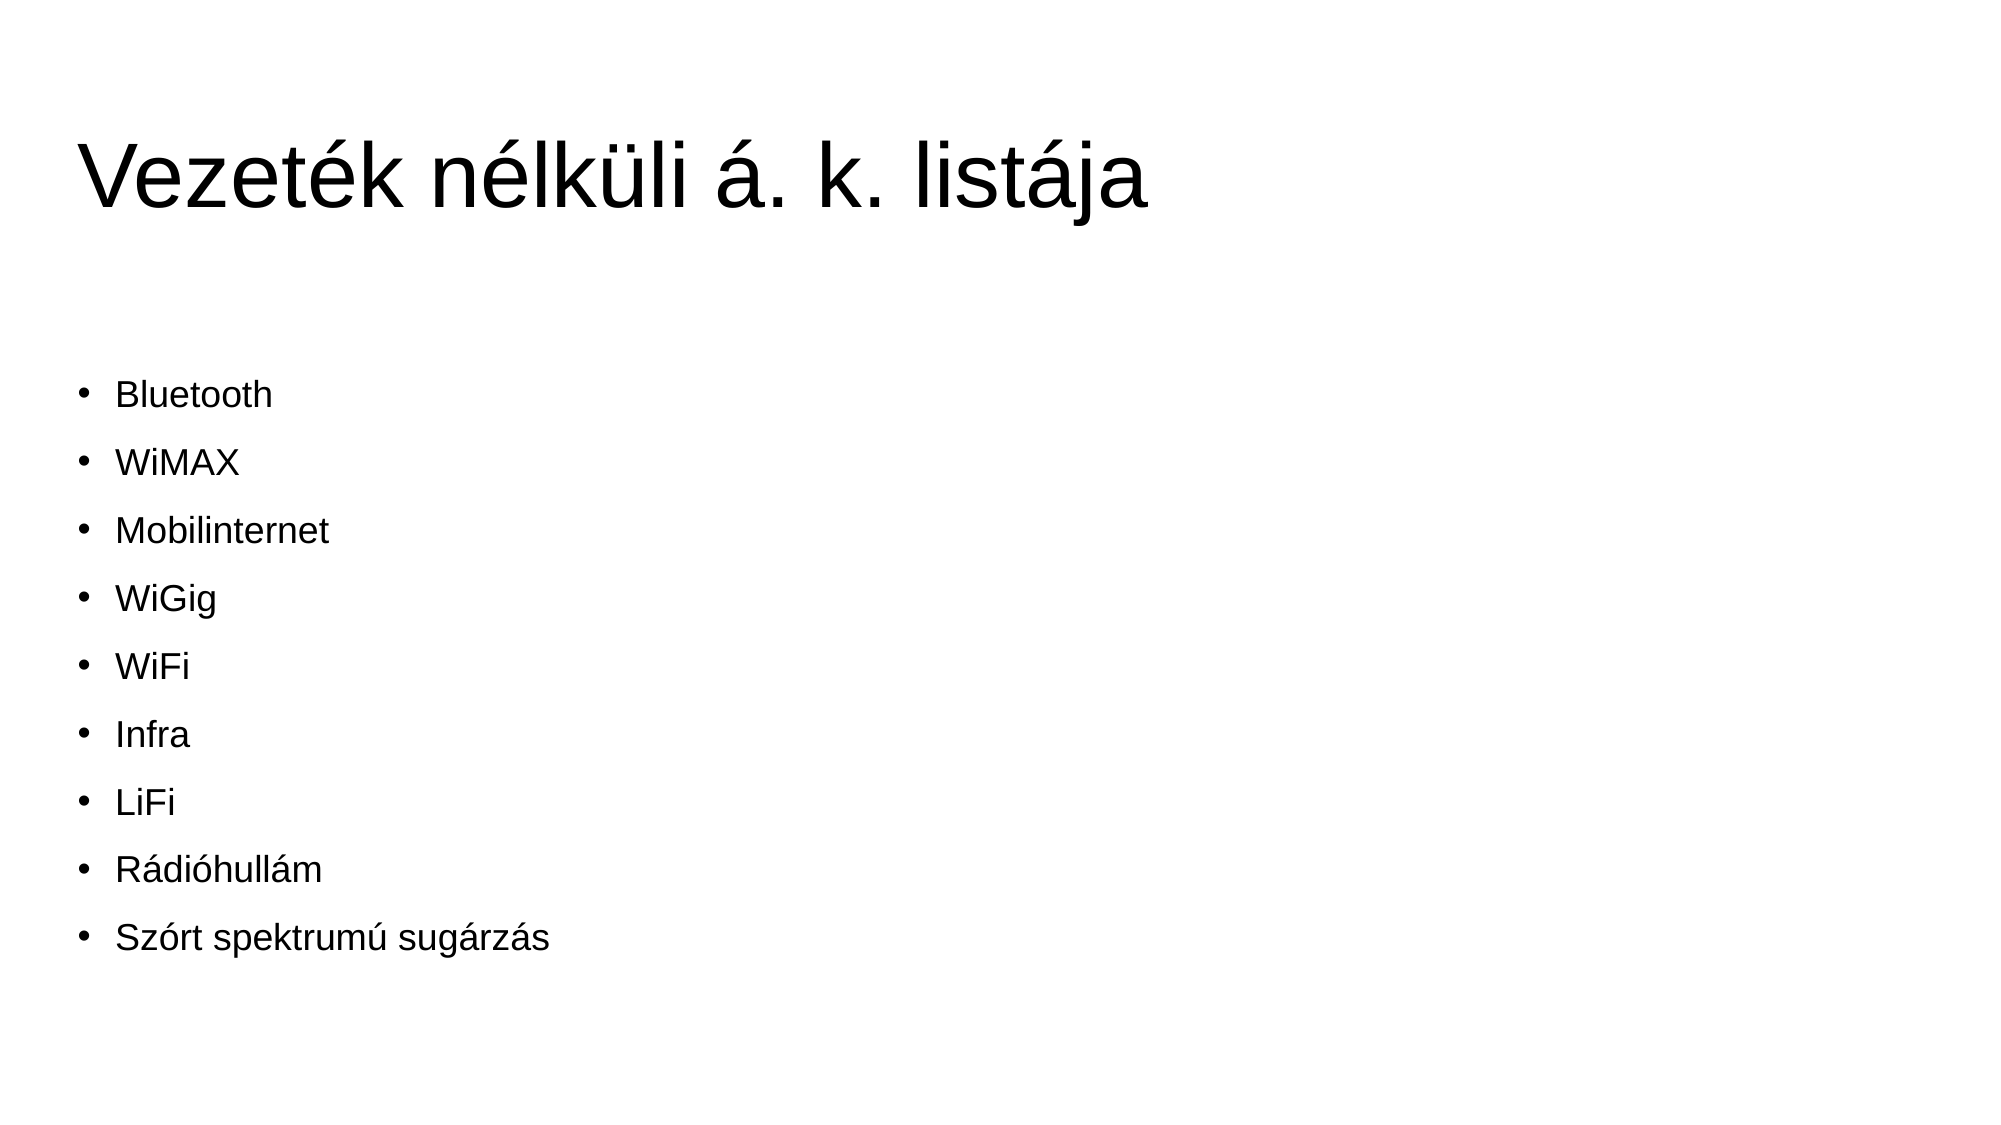

# Vezeték nélküli á. k. listája
Bluetooth
WiMAX
Mobilinternet
WiGig
WiFi
Infra
LiFi
Rádióhullám
Szórt spektrumú sugárzás